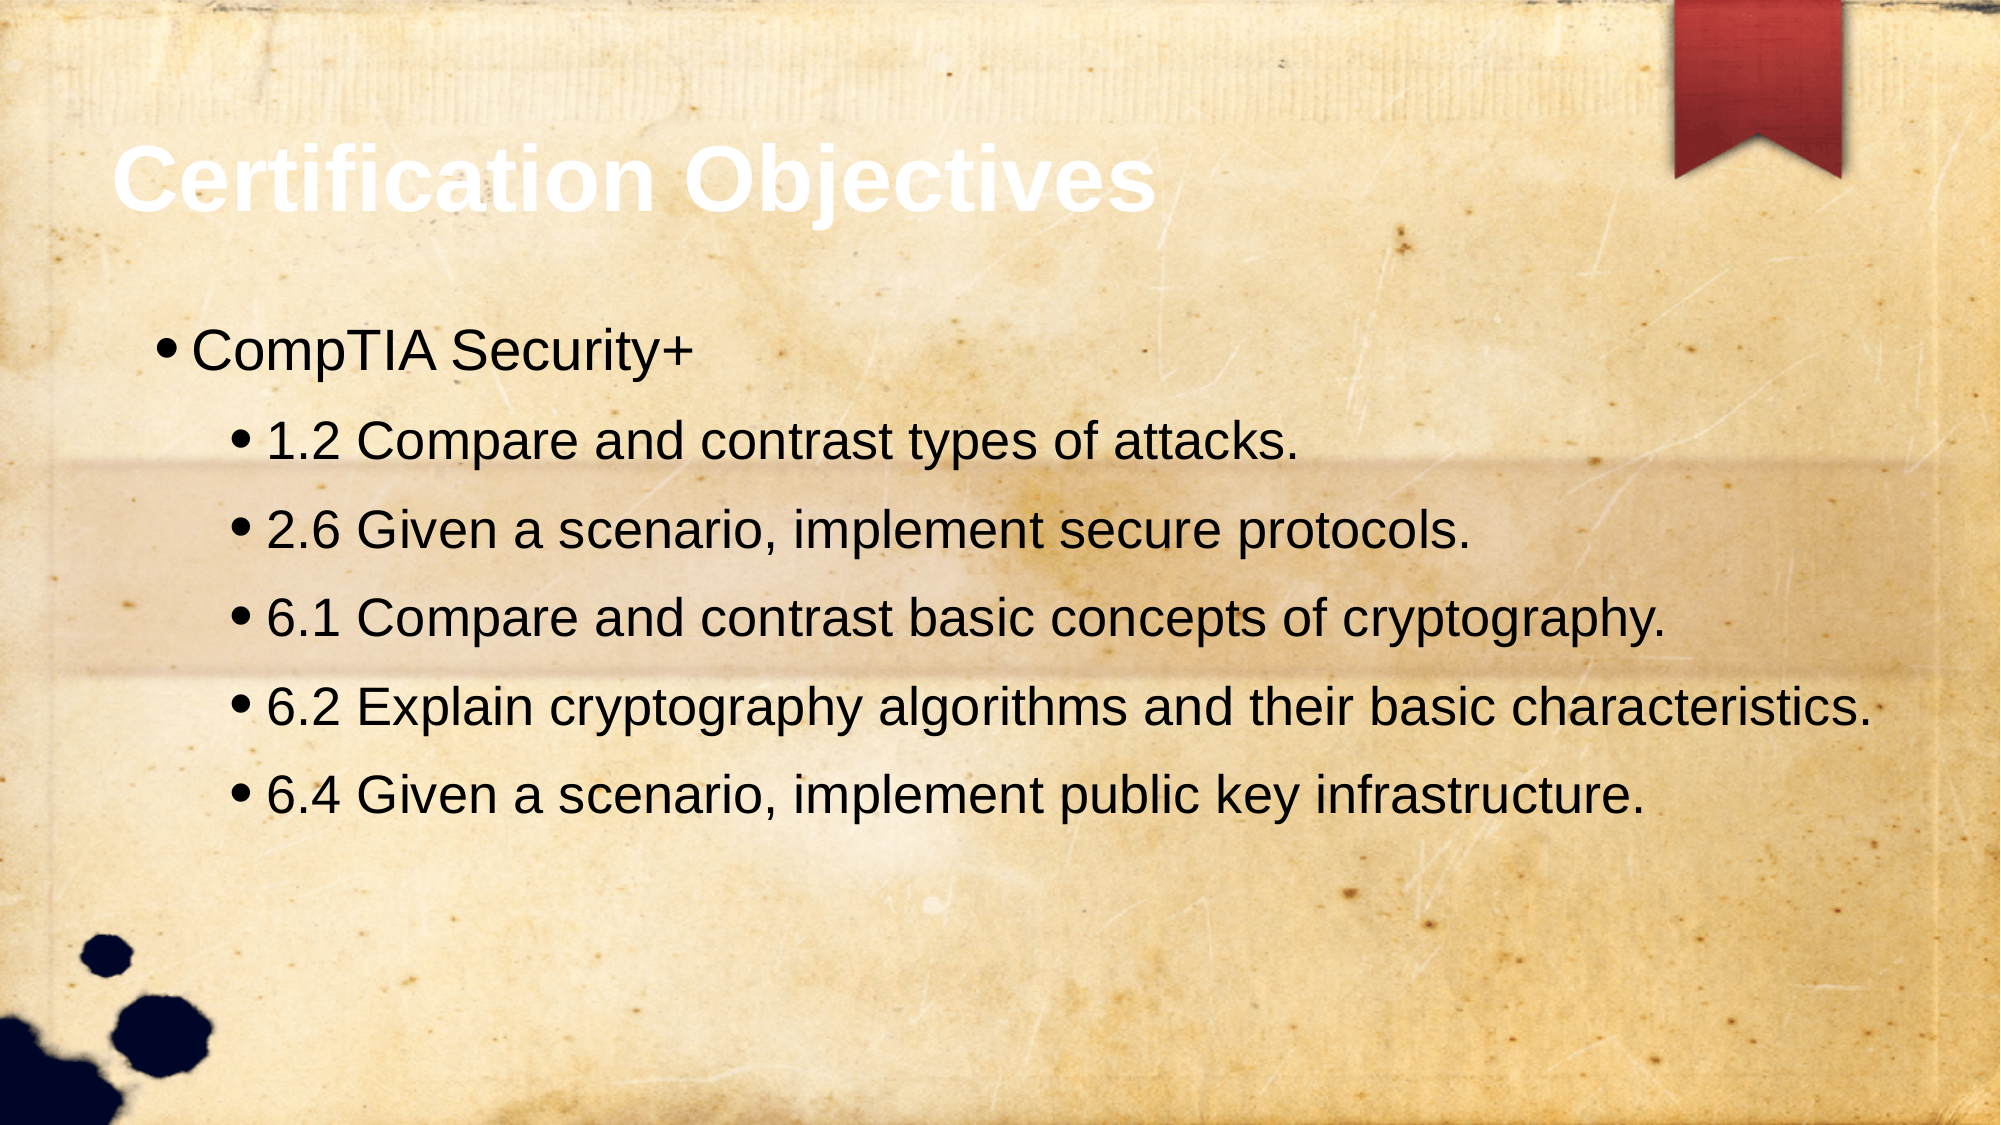

Certification Objectives

CompTIA Security+
1.2 Compare and contrast types of attacks.
2.6 Given a scenario, implement secure protocols.
6.1 Compare and contrast basic concepts of cryptography.
6.2 Explain cryptography algorithms and their basic characteristics.
6.4 Given a scenario, implement public key infrastructure.